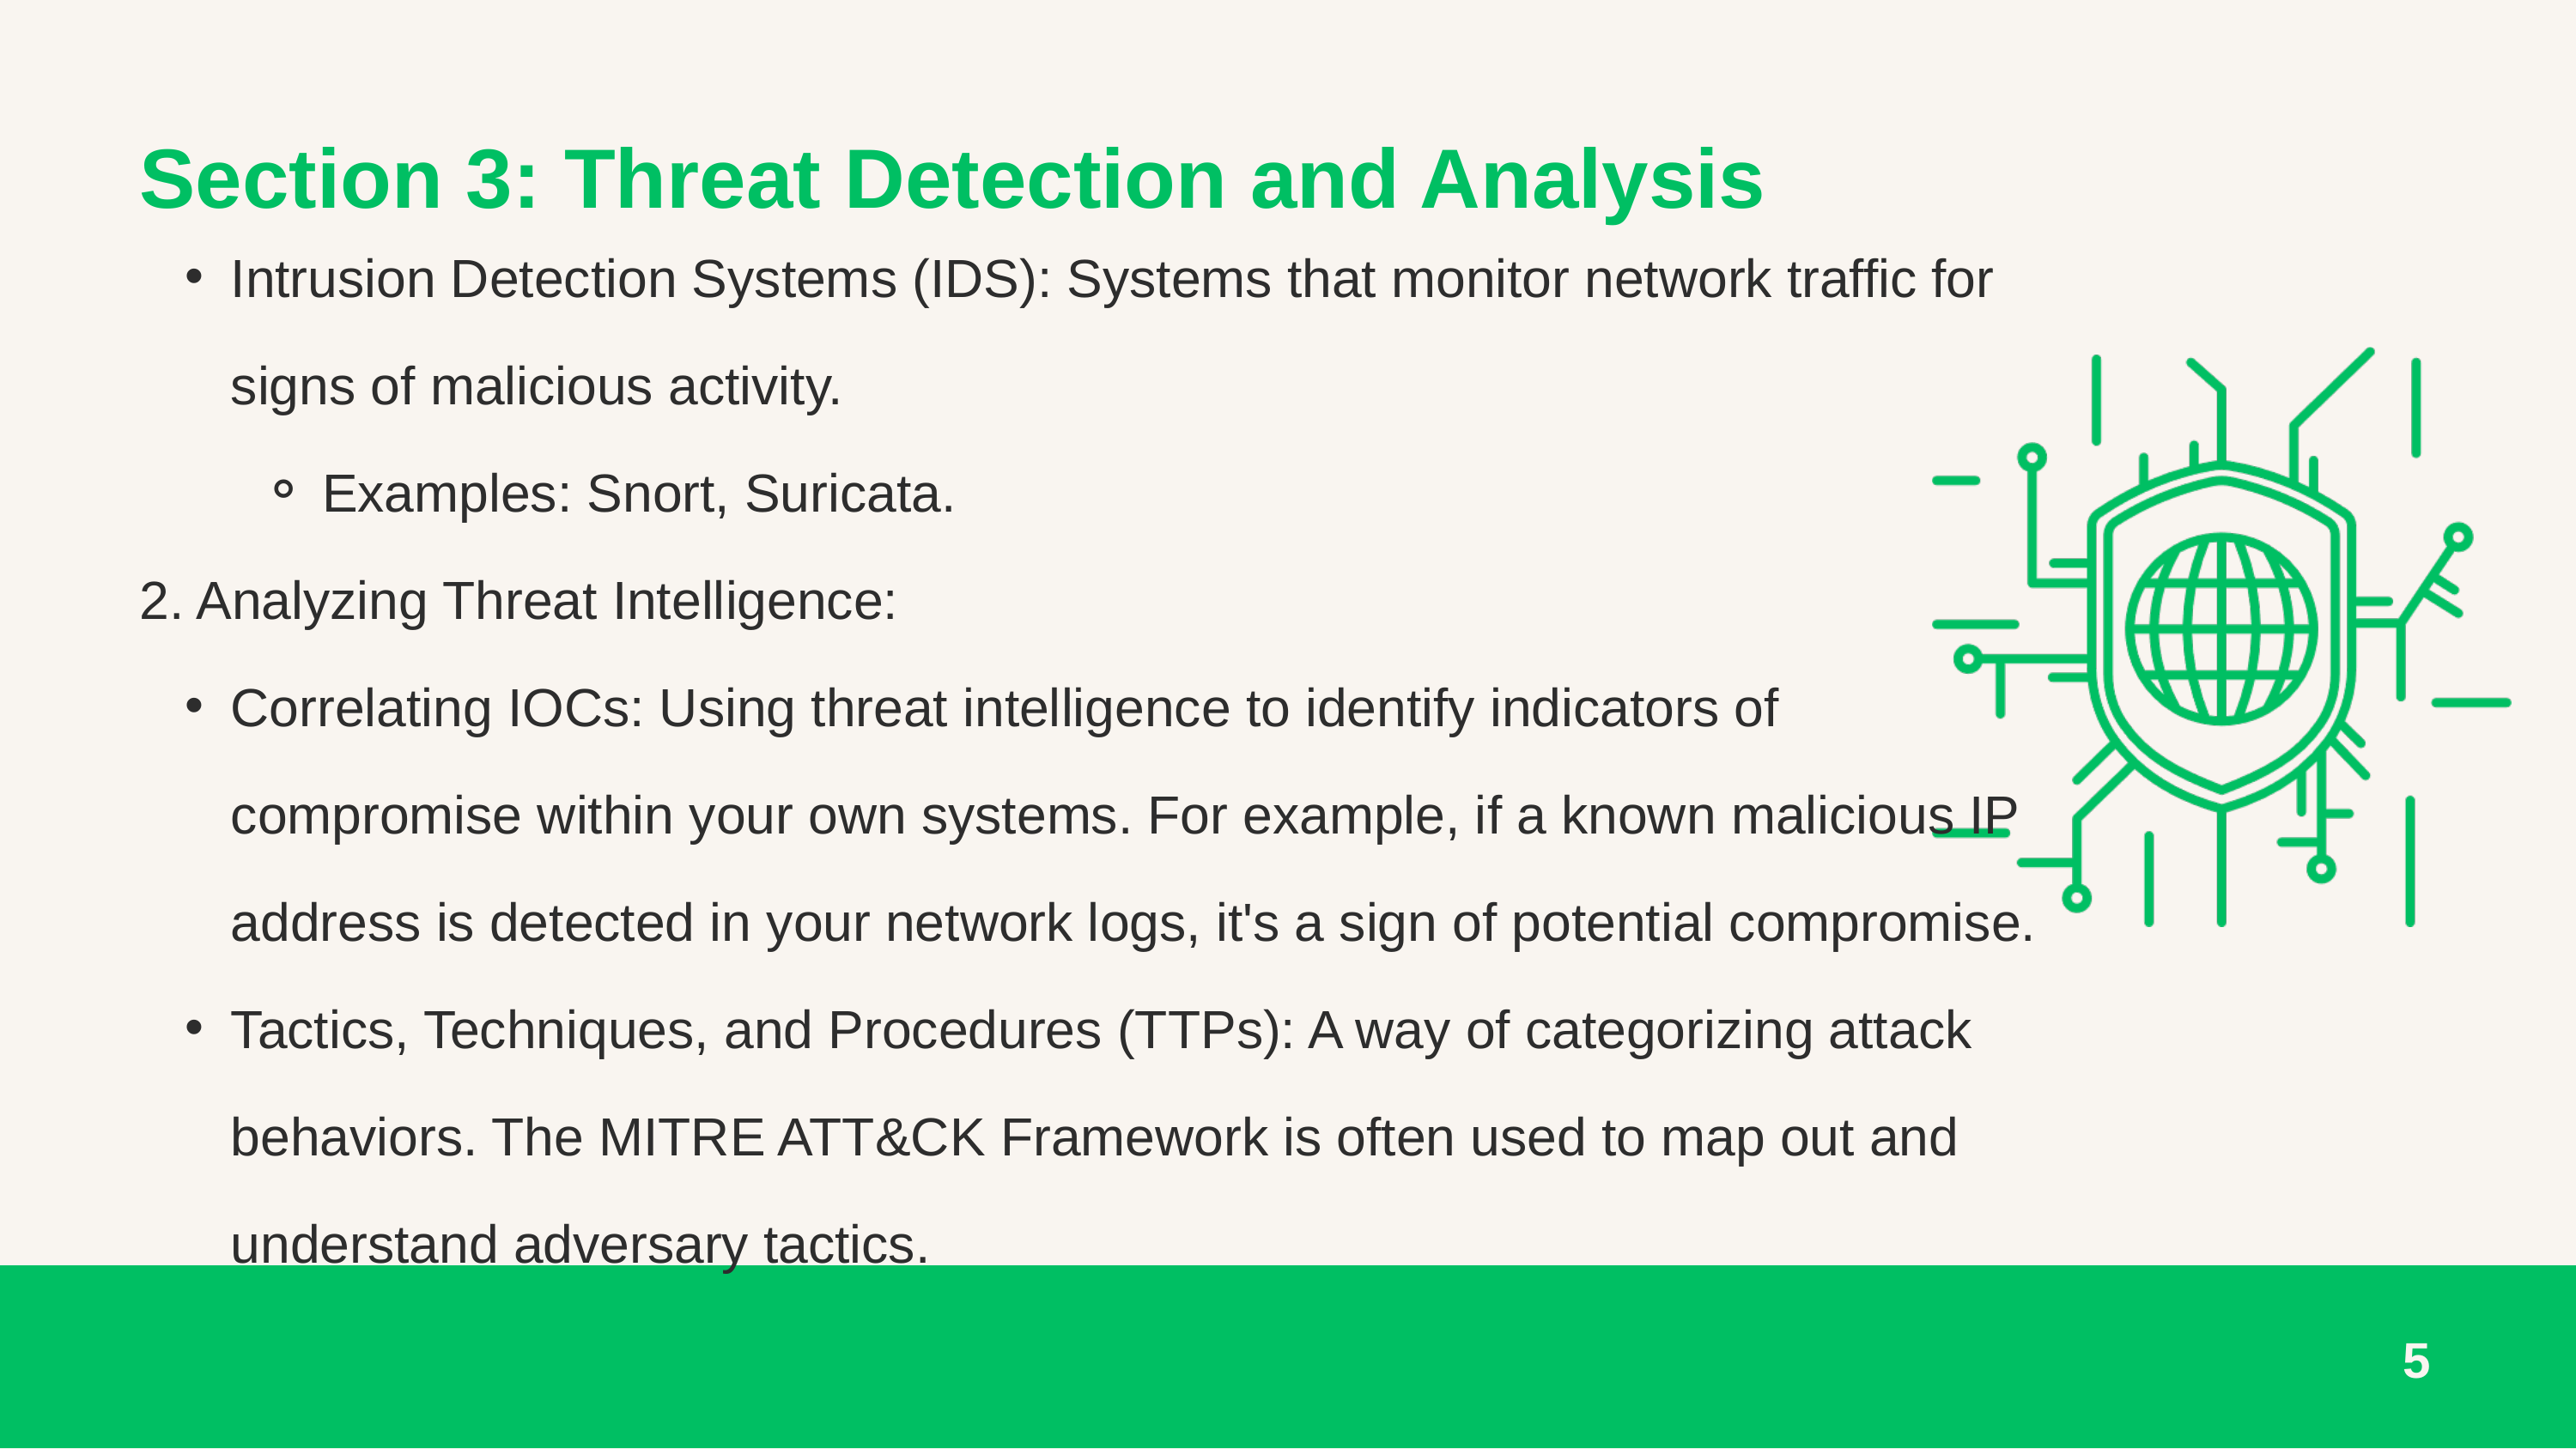

Section 3: Threat Detection and Analysis
Intrusion Detection Systems (IDS): Systems that monitor network traffic for signs of malicious activity.
Examples: Snort, Suricata.
2. Analyzing Threat Intelligence:
Correlating IOCs: Using threat intelligence to identify indicators of compromise within your own systems. For example, if a known malicious IP address is detected in your network logs, it's a sign of potential compromise.
Tactics, Techniques, and Procedures (TTPs): A way of categorizing attack behaviors. The MITRE ATT&CK Framework is often used to map out and understand adversary tactics.

5